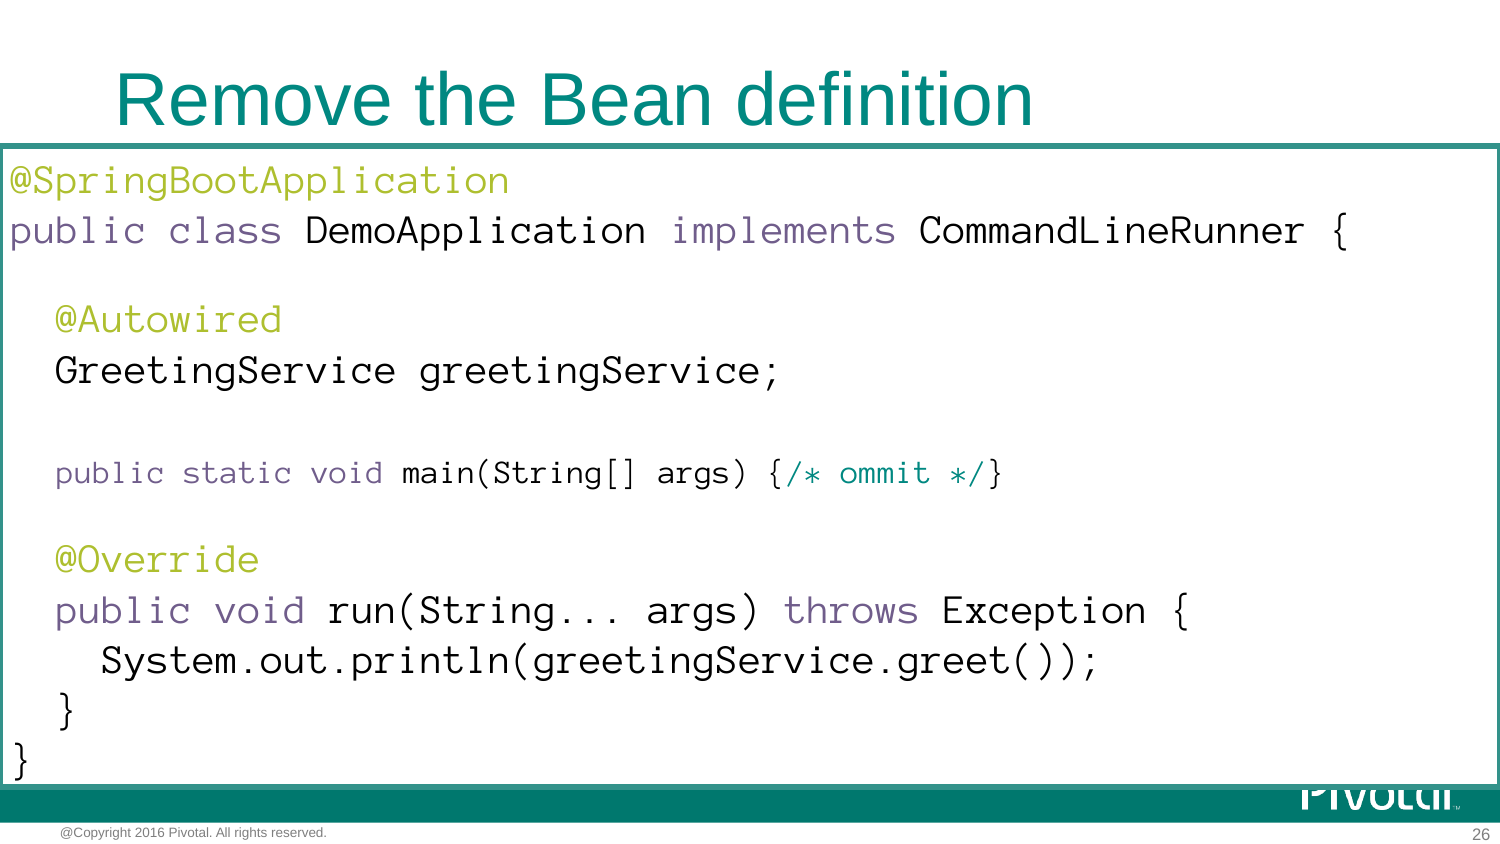

# Remove the Bean definition
@SpringBootApplication
public class DemoApplication implements CommandLineRunner {

  @Autowired
  GreetingService greetingService;
  public static void main(String[] args) {/* ommit */}

  @Override
  public void run(String... args) throws Exception {
    System.out.println(greetingService.greet());
  }
}
@Component
public class SimpleGreetingService
                   implements GreetingService {
    @Override
    public String greet() {
        return "Hello World!";
    }
}